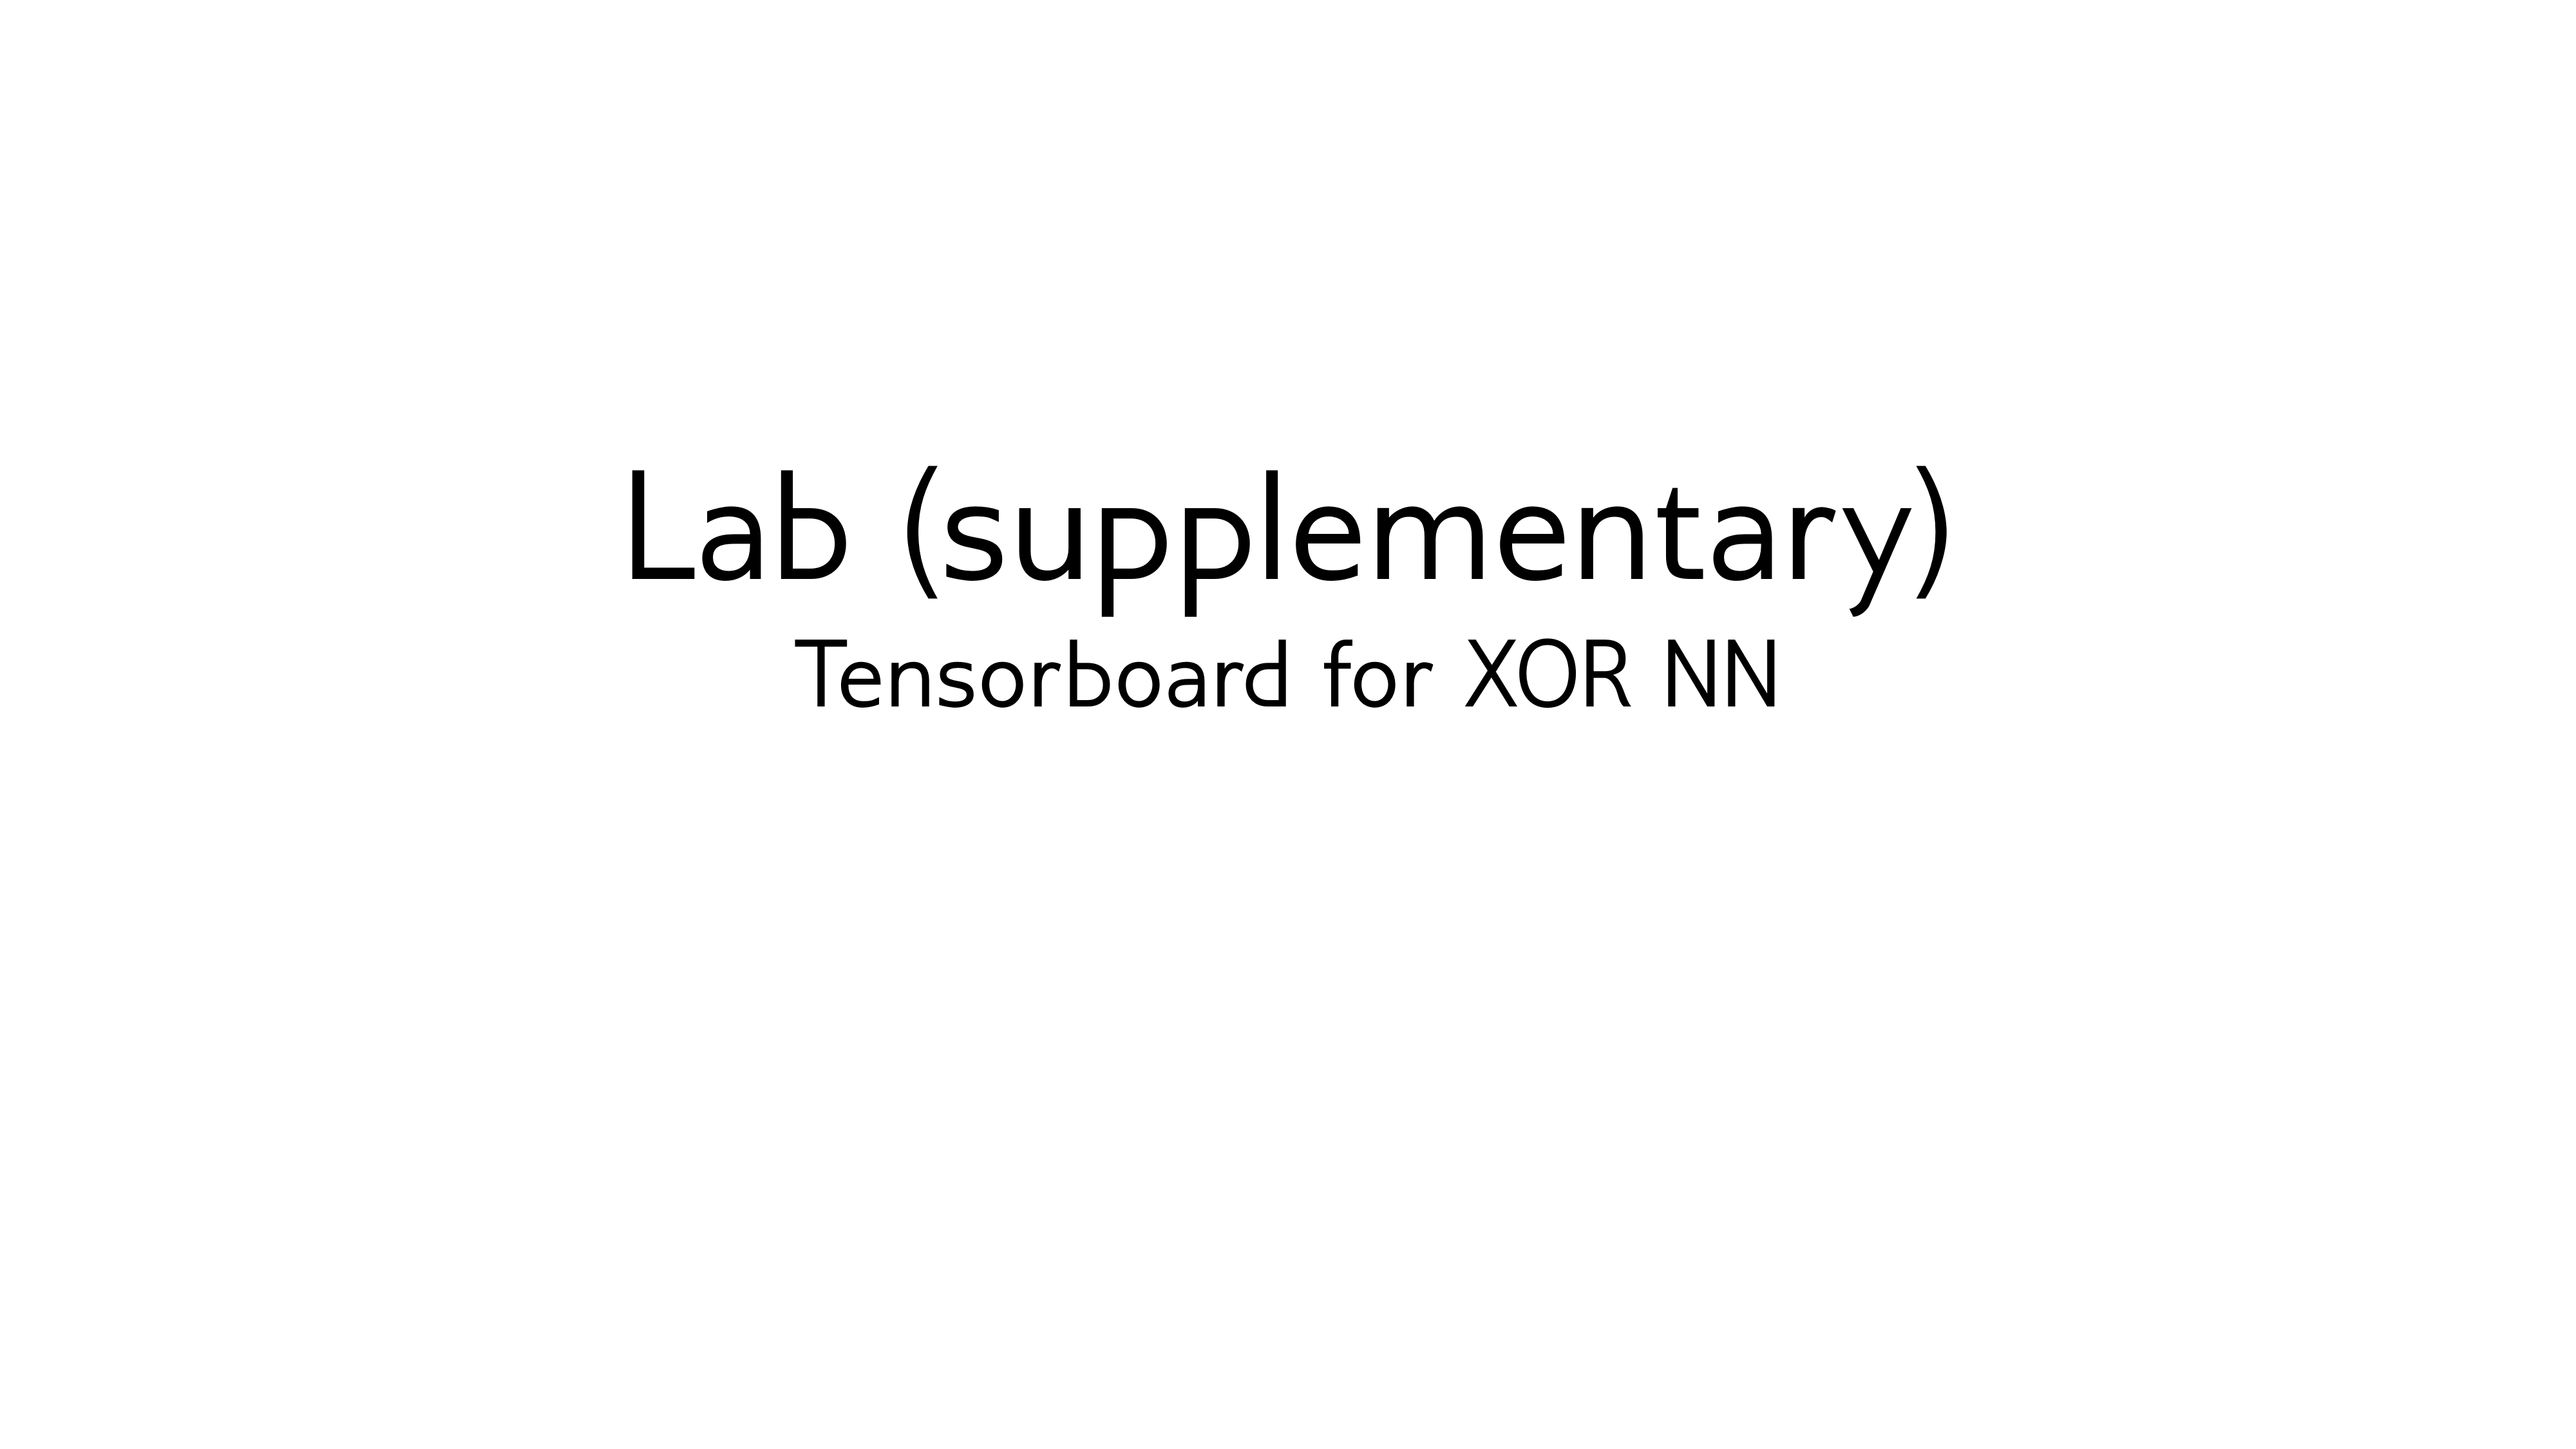

# Lab (supplementary)
Tensorboard for XOR NN